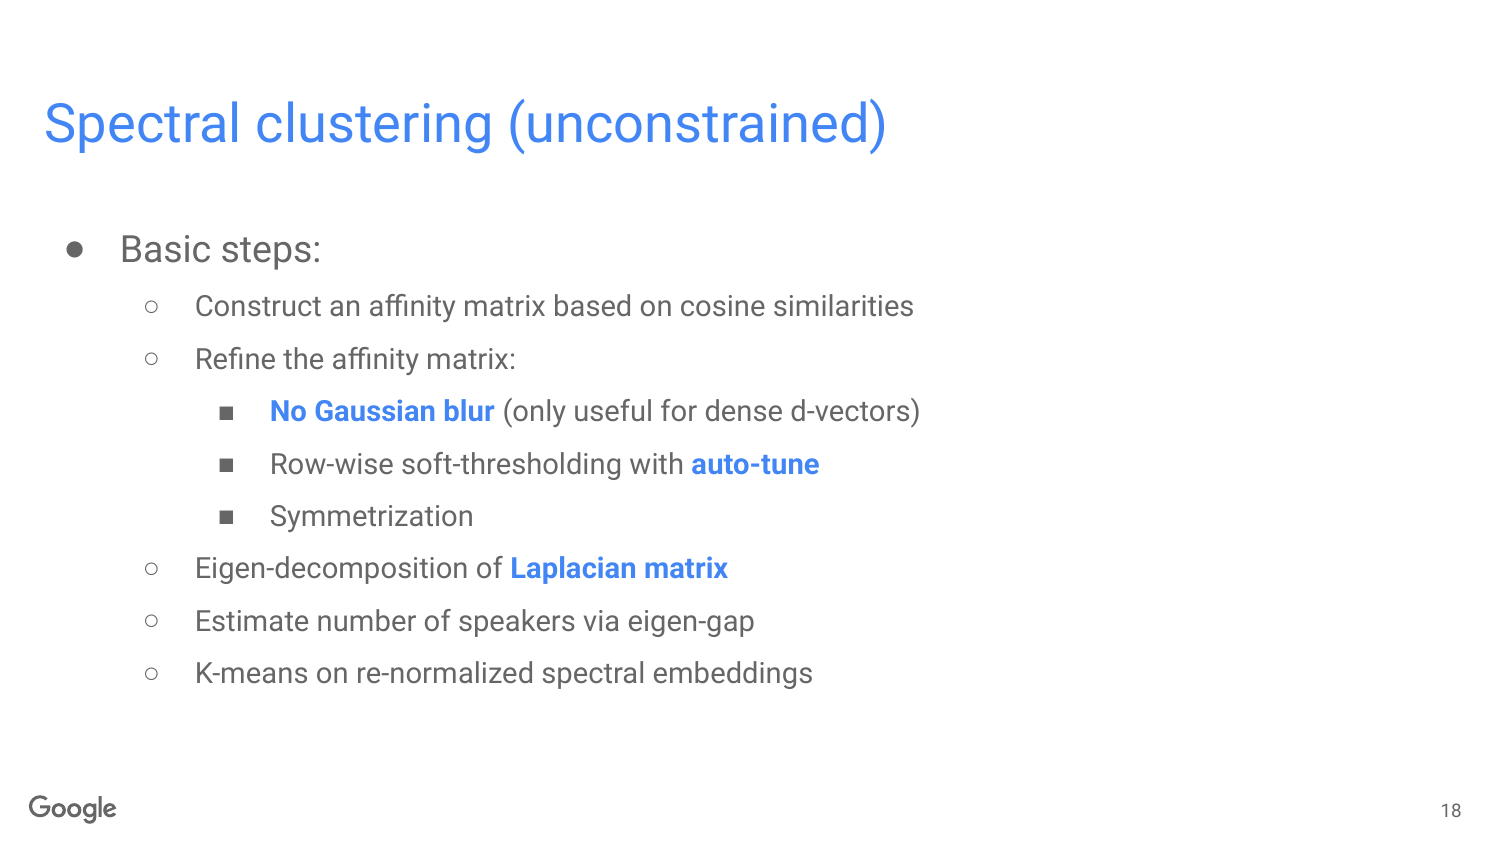

# Spectral clustering (unconstrained)
Basic steps:
Construct an affinity matrix based on cosine similarities
Refine the affinity matrix:
No Gaussian blur (only useful for dense d-vectors)
Row-wise soft-thresholding with auto-tune
Symmetrization
Eigen-decomposition of Laplacian matrix
Estimate number of speakers via eigen-gap
K-means on re-normalized spectral embeddings
18